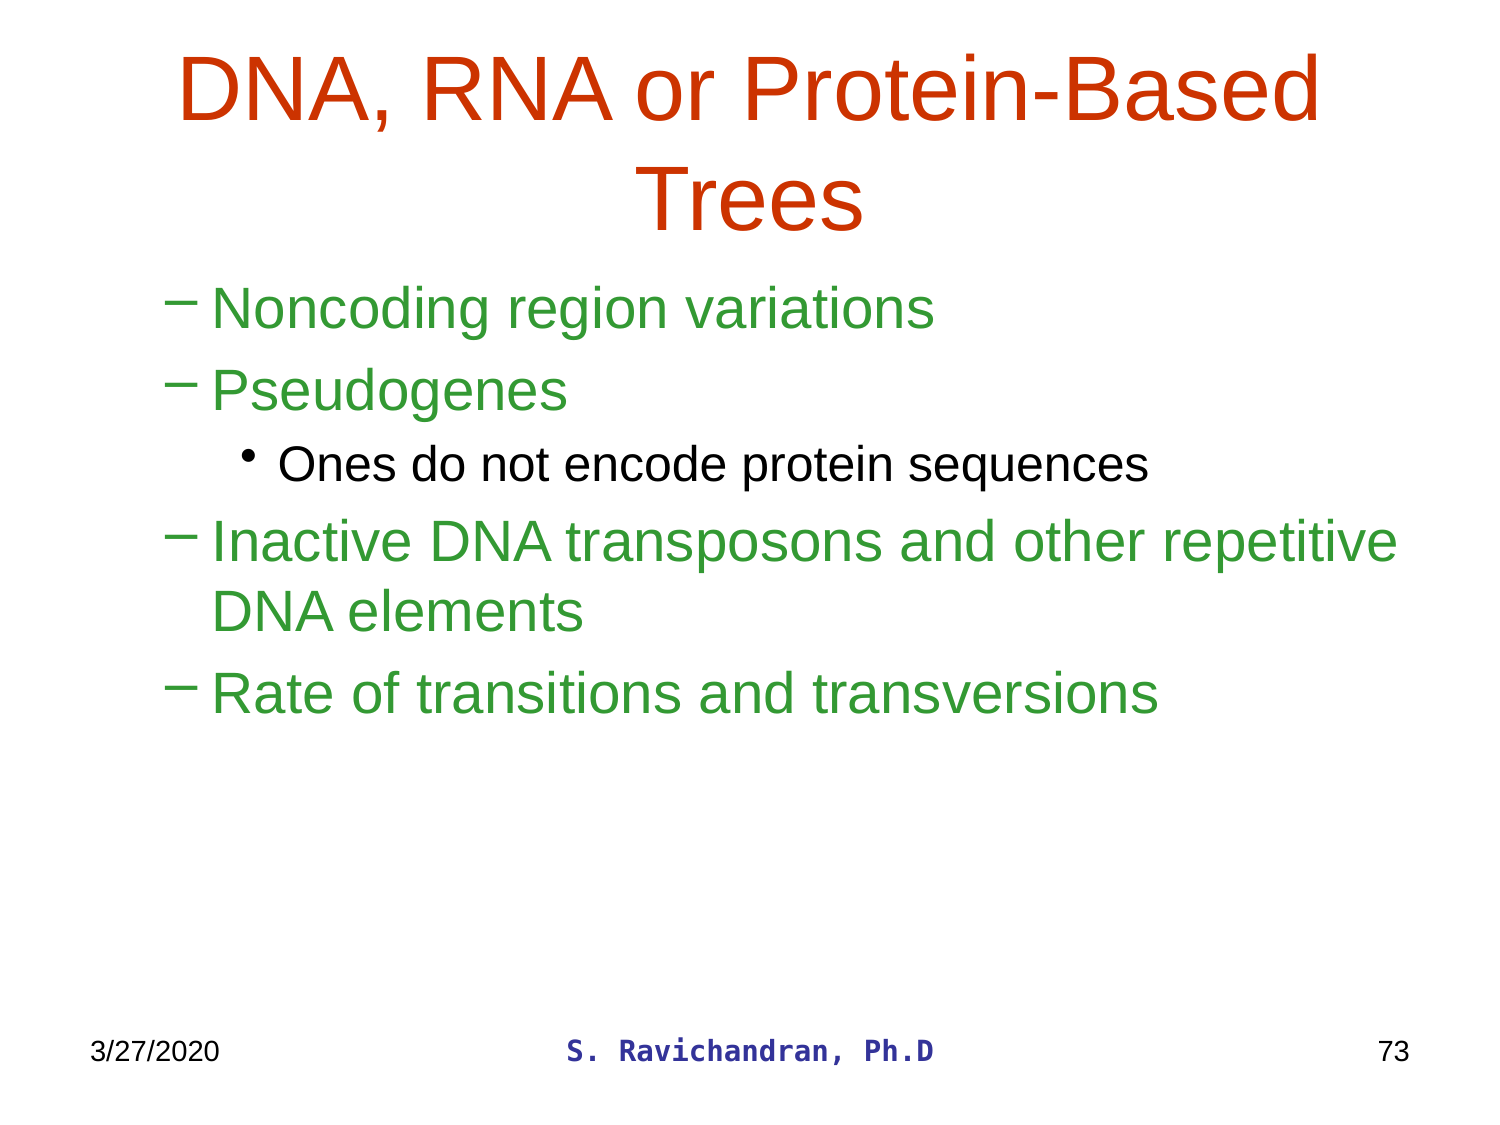

# DNA, RNA or Protein-Based Trees
Noncoding region variations
Pseudogenes
Ones do not encode protein sequences
Inactive DNA transposons and other repetitive DNA elements
Rate of transitions and transversions
3/27/2020
S. Ravichandran, Ph.D
73